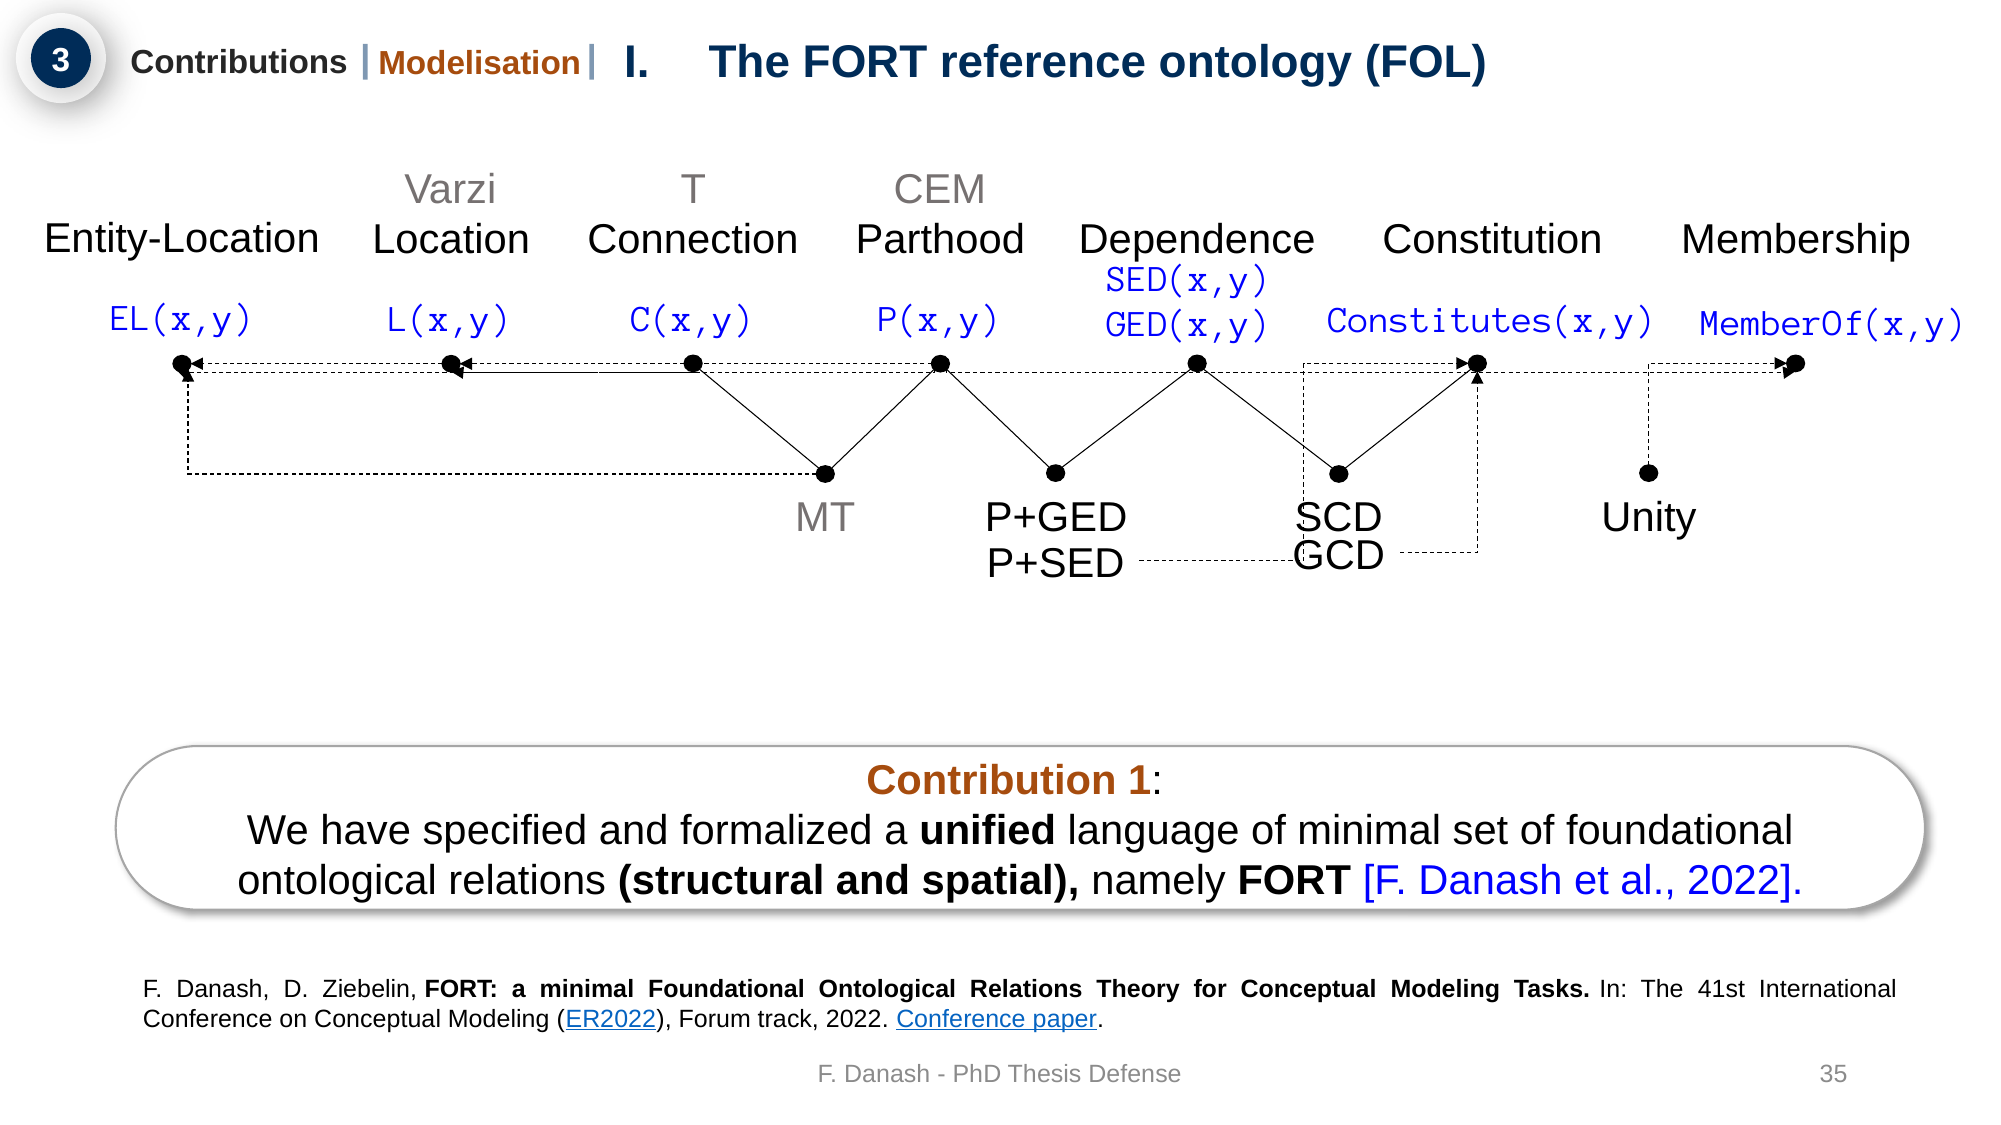

The FORT reference ontology (FOL)

3
Contributions
Modelisation
Varzi
T
CEM
Entity-Location
EL(x,y)

Location
L(x,y)

Connection
C(x,y)

Parthood
P(x,y)

Dependence
SED(x,y)
GED(x,y)

Constitution
Constitutes(x,y)

Membership
MemberOf(x,y)

P+GED
P+SED

SCD
GCD
MT
Unity
Contribution 1:
We have specified and formalized a unified language of minimal set of foundational ontological relations (structural and spatial), namely FORT [F. Danash et al., 2022].
F. Danash, D. Ziebelin, FORT: a minimal Foundational Ontological Relations Theory for Conceptual Modeling Tasks. In: The 41st International Conference on Conceptual Modeling (ER2022), Forum track, 2022. Conference paper.
F. Danash - PhD Thesis Defense
35